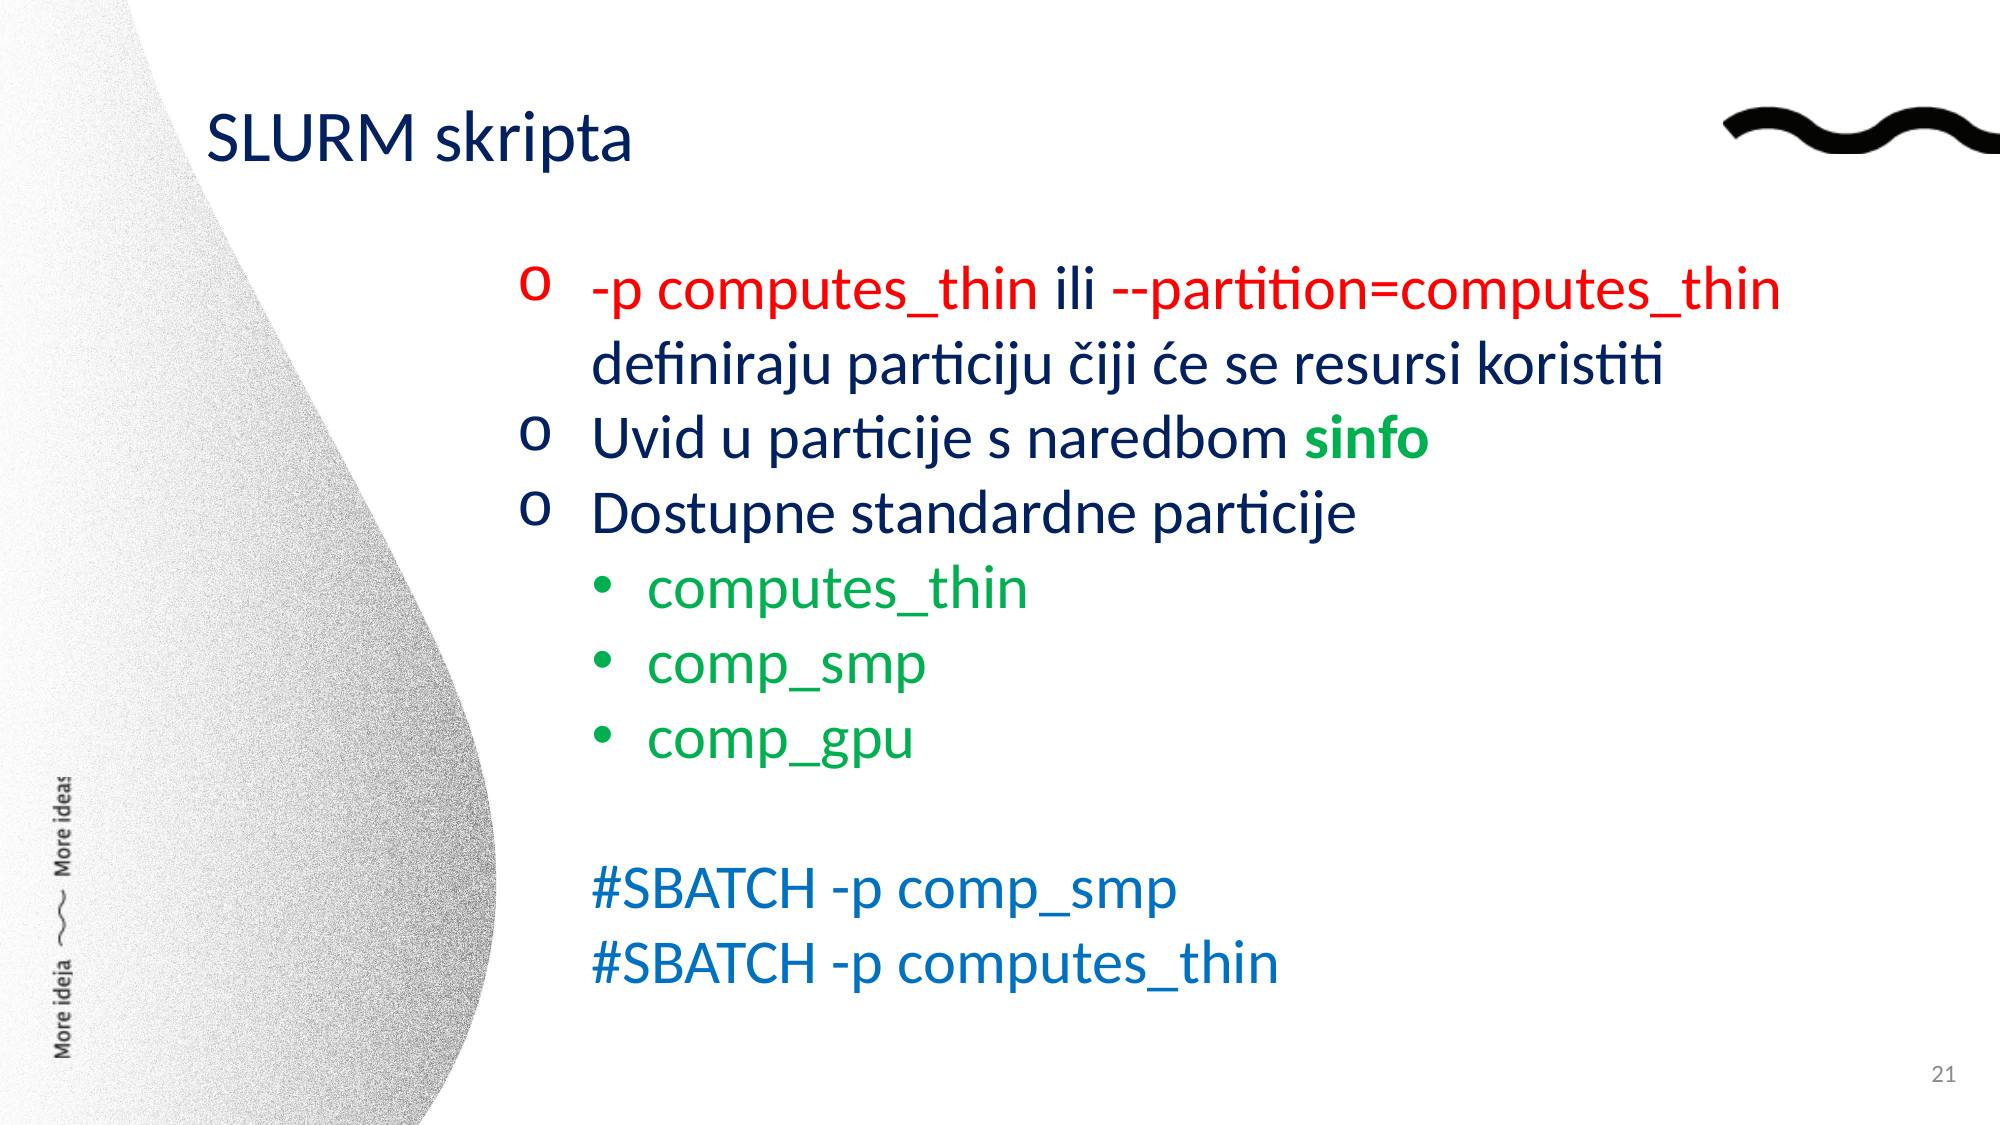

SLURM skripta
-p computes_thin ili --partition=computes_thin definiraju particiju čiji će se resursi koristiti
Uvid u particije s naredbom sinfo
Dostupne standardne particije
computes_thin
comp_smp
comp_gpu

#SBATCH -p comp_smp
#SBATCH -p computes_thin
21